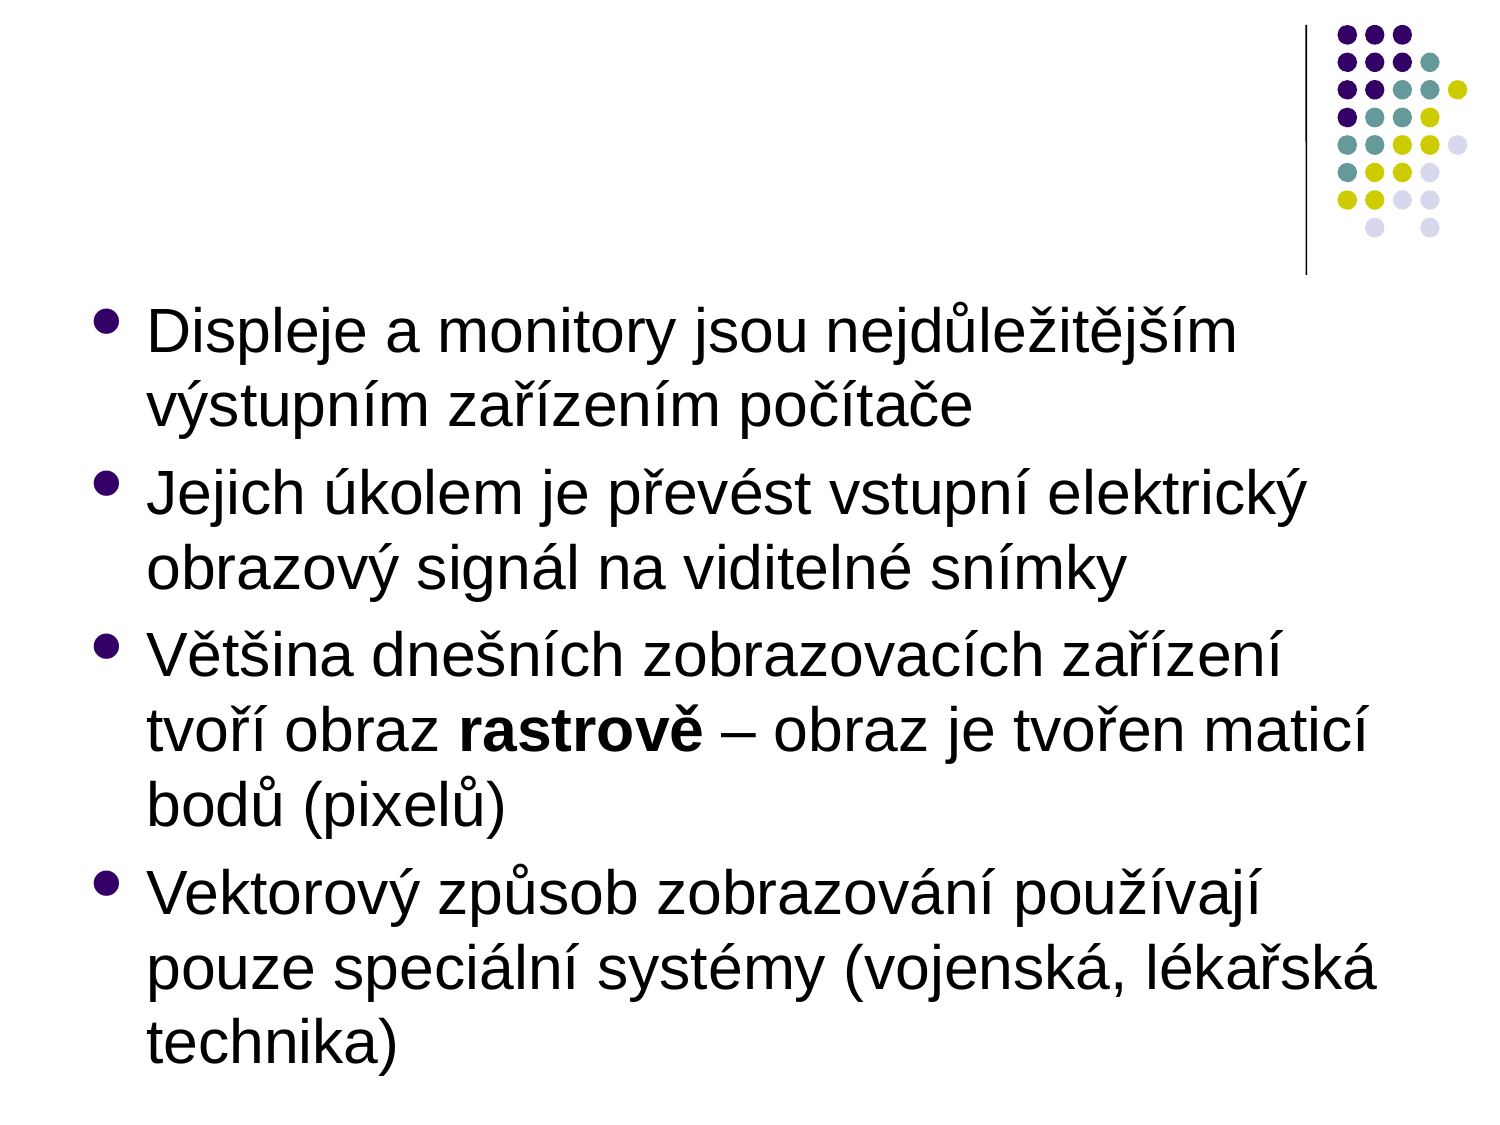

#
Displeje a monitory jsou nejdůležitějším výstupním zařízením počítače
Jejich úkolem je převést vstupní elektrický obrazový signál na viditelné snímky
Většina dnešních zobrazovacích zařízení tvoří obraz rastrově – obraz je tvořen maticí bodů (pixelů)
Vektorový způsob zobrazování používají pouze speciální systémy (vojenská, lékařská technika)